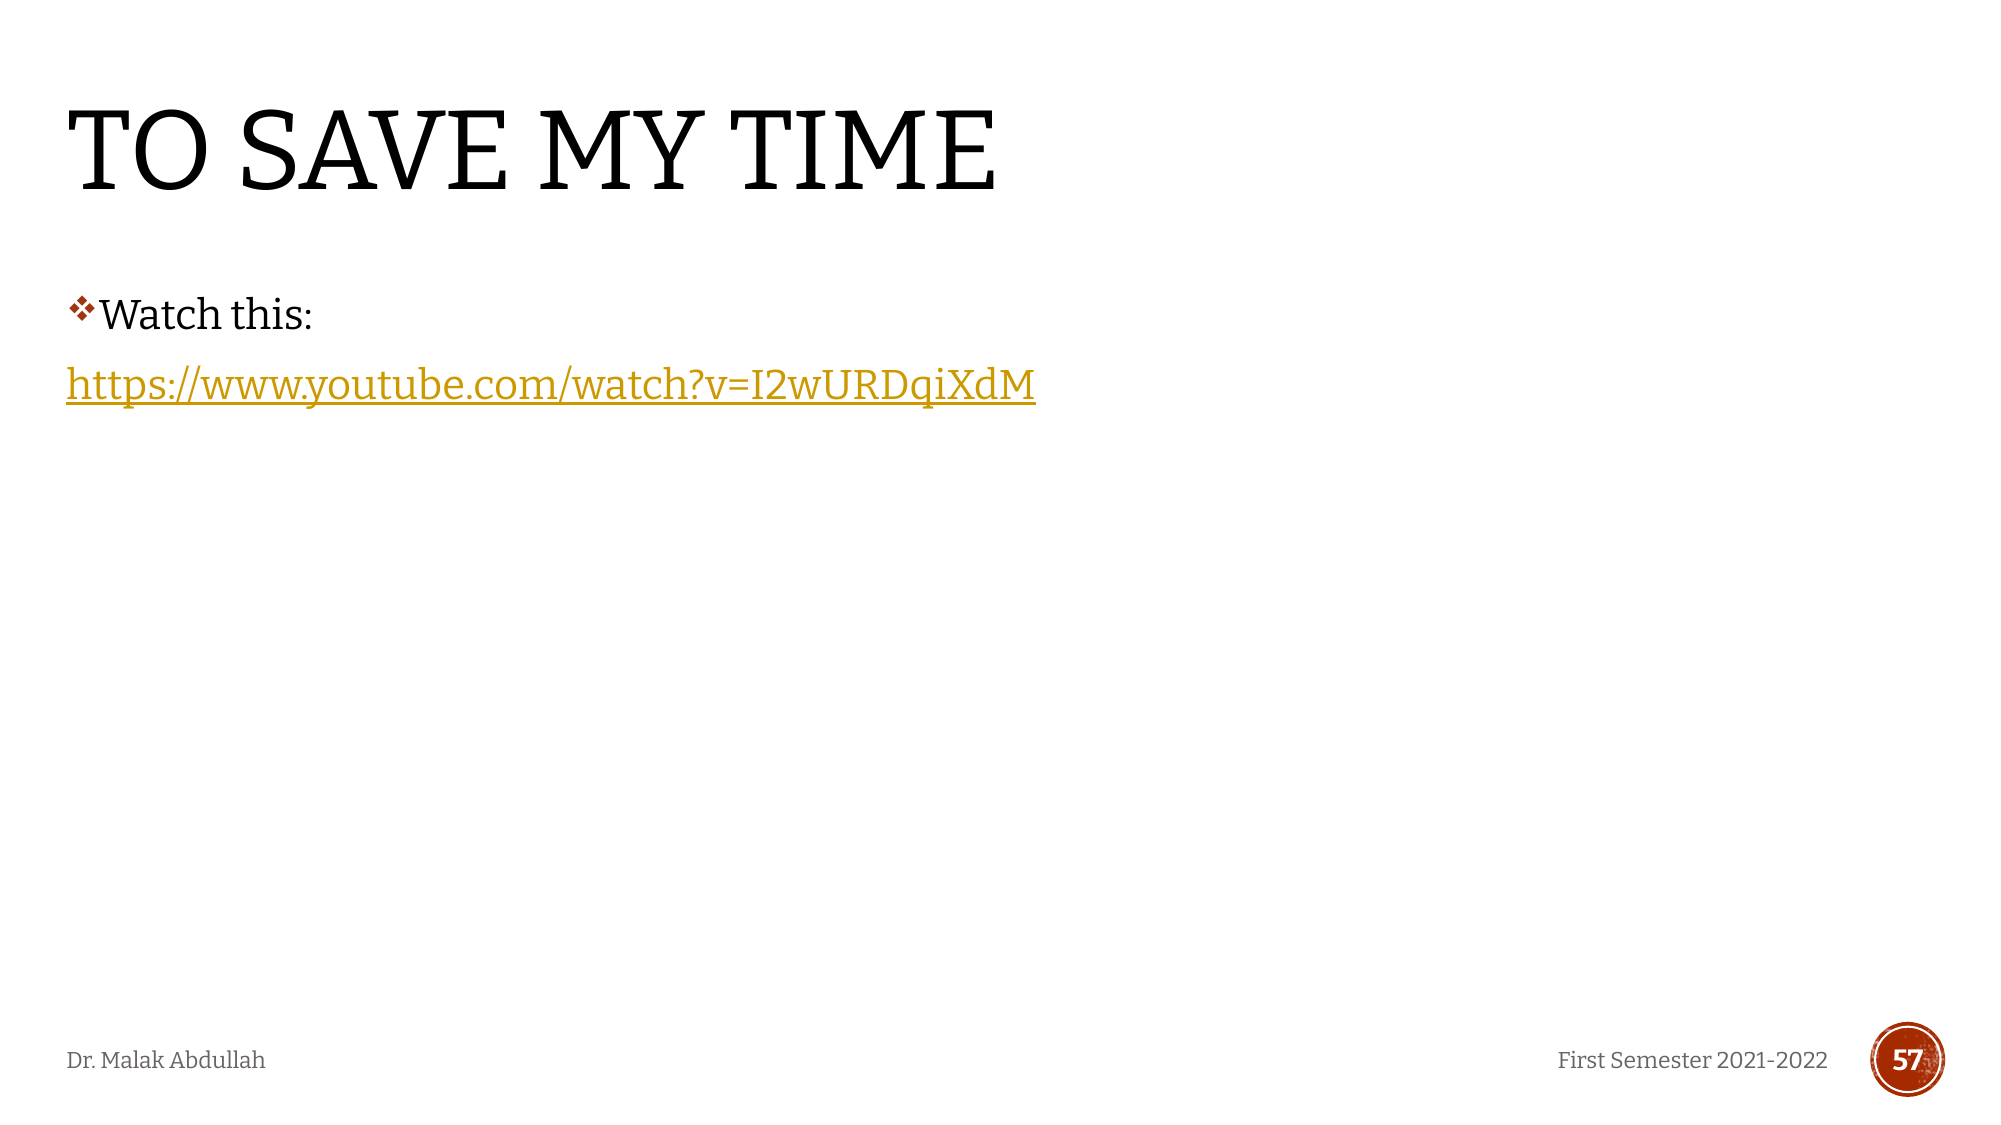

# To save my time
Watch this:
https://www.youtube.com/watch?v=I2wURDqiXdM

Dr. Malak Abdullah
First Semester 2021-2022
57